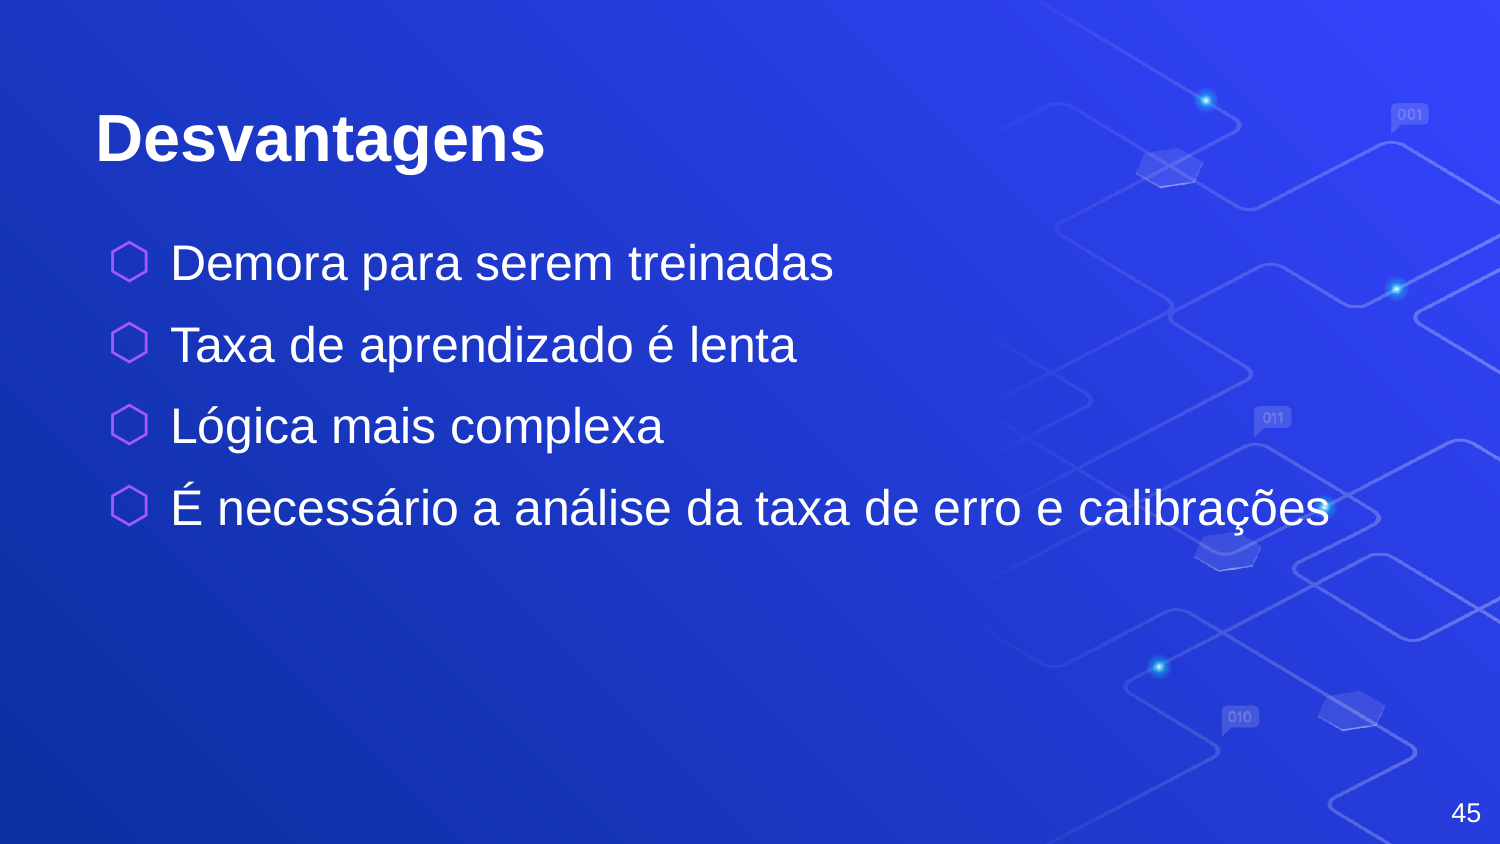

# Desvantagens
Demora para serem treinadas
Taxa de aprendizado é lenta
Lógica mais complexa
É necessário a análise da taxa de erro e calibrações
45